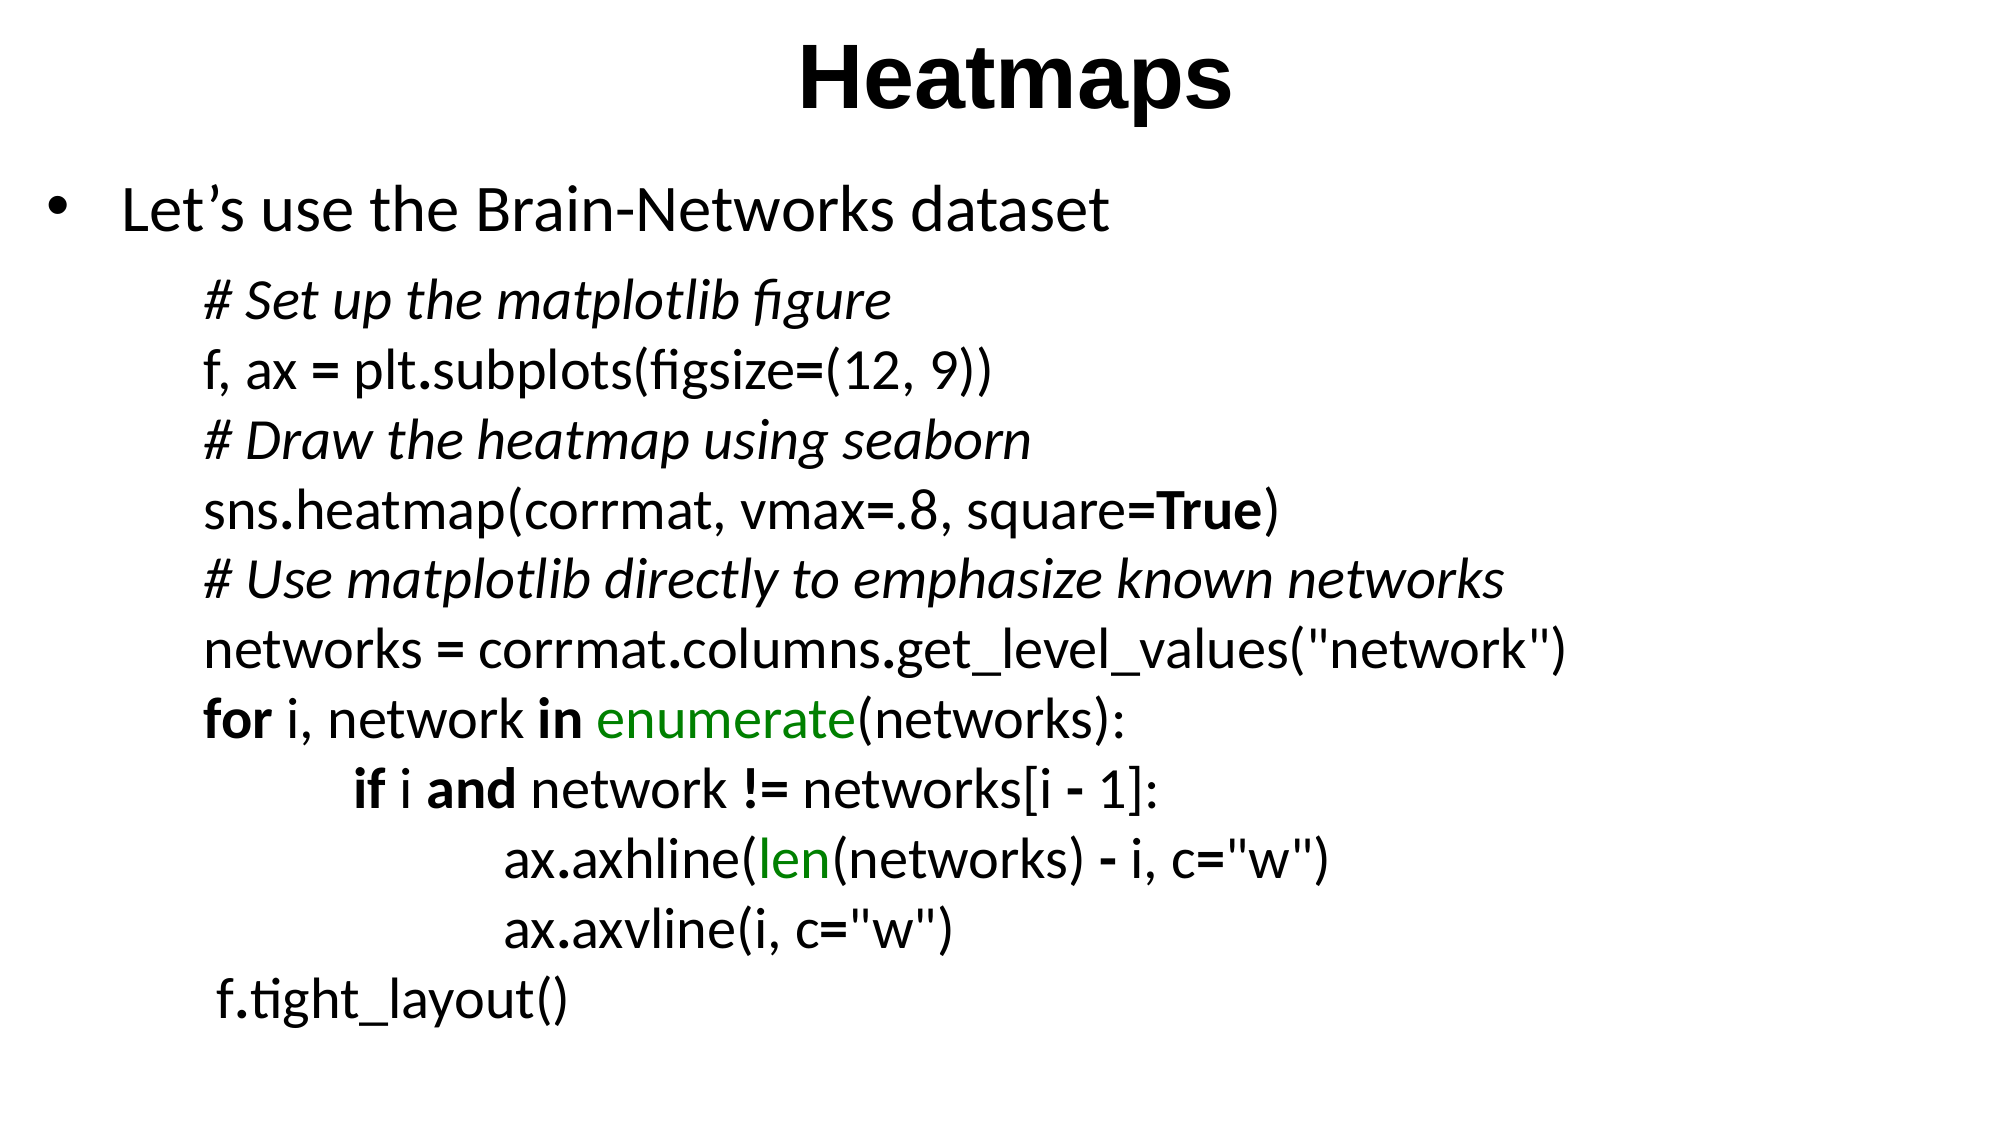

# Heatmaps
Let’s use the Brain-Networks dataset
# Set up the matplotlib figure
f, ax = plt.subplots(figsize=(12, 9))
# Draw the heatmap using seaborn
sns.heatmap(corrmat, vmax=.8, square=True)
# Use matplotlib directly to emphasize known networks
networks = corrmat.columns.get_level_values("network")
for i, network in enumerate(networks):
	if i and network != networks[i - 1]:
		ax.axhline(len(networks) - i, c="w")
		ax.axvline(i, c="w")
 f.tight_layout()